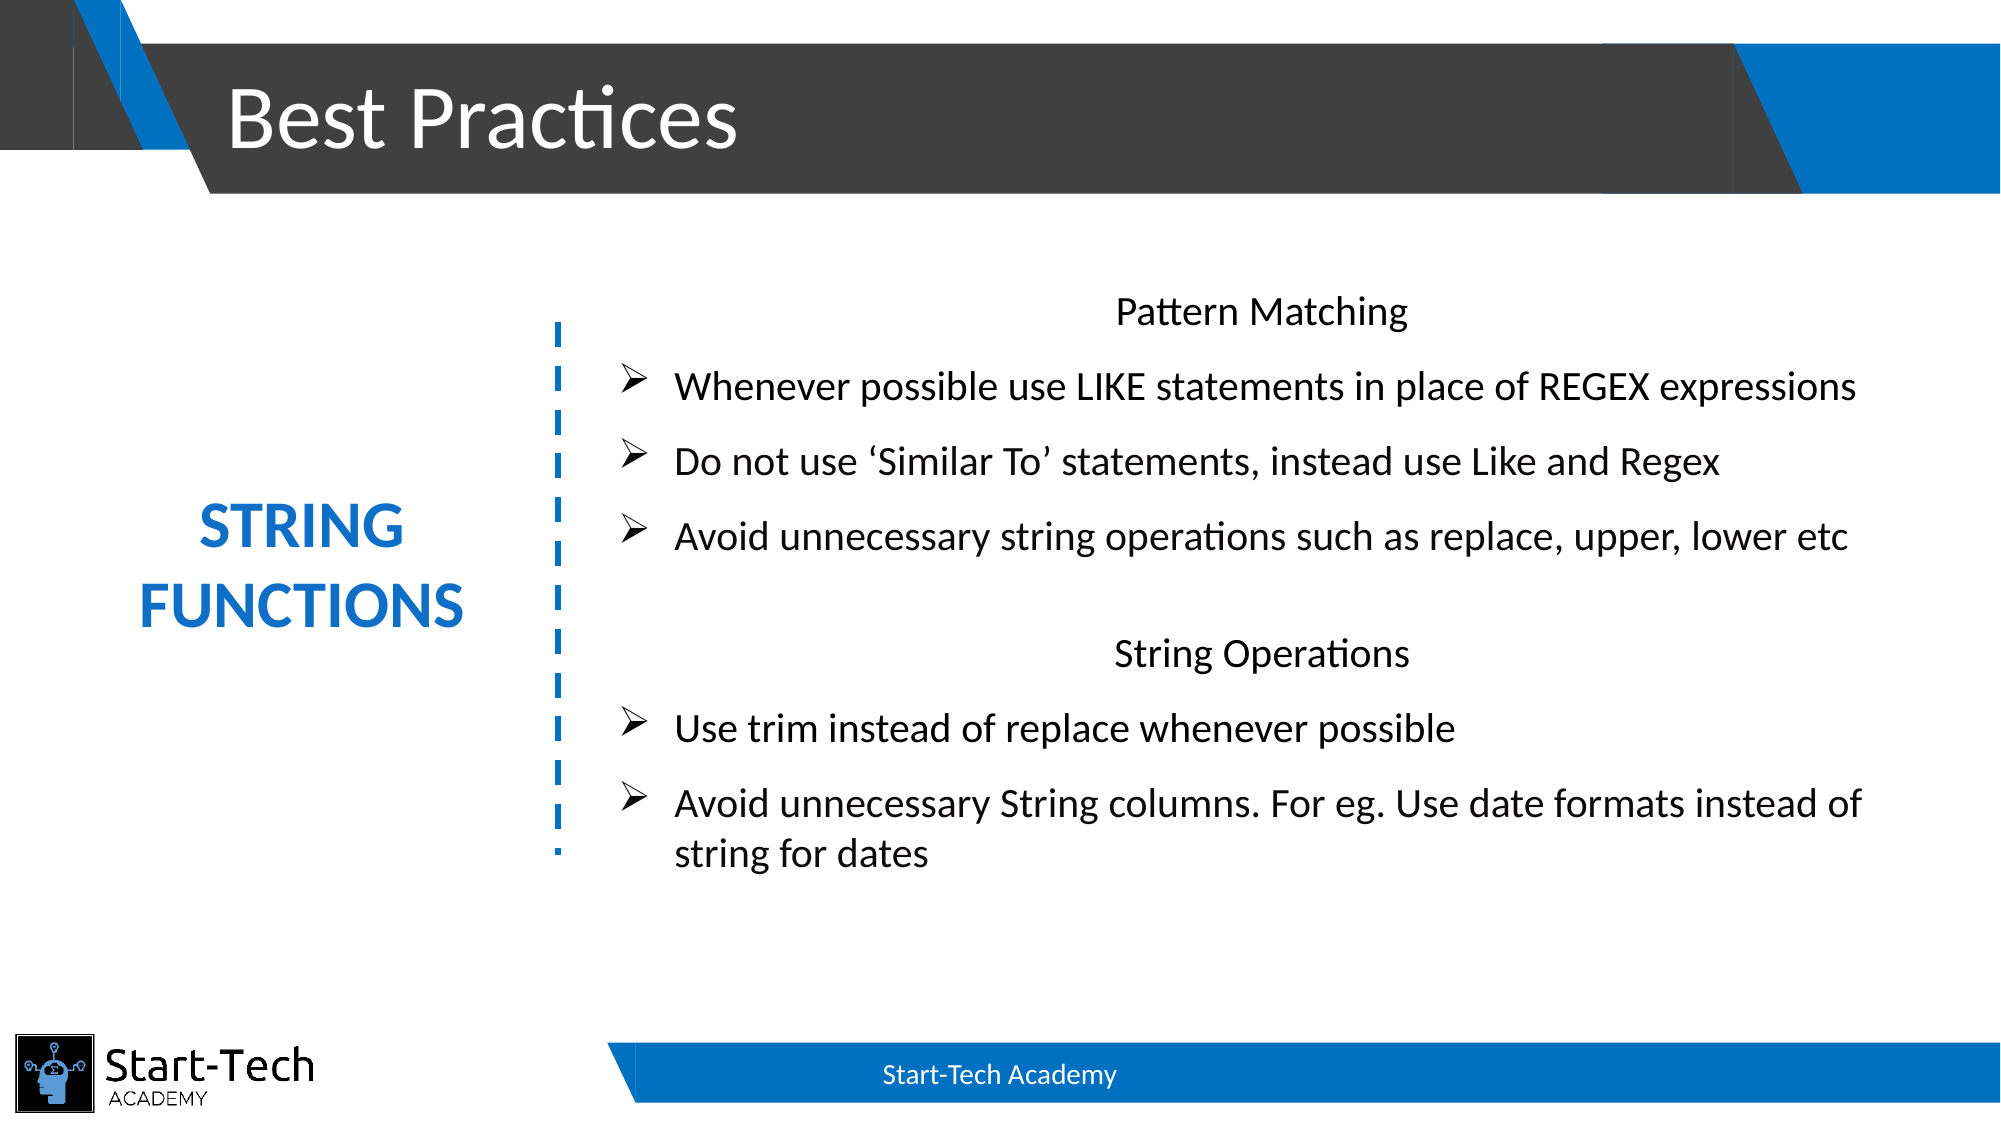

# Best Practices
Pattern Matching
Whenever possible use LIKE statements in place of REGEX expressions
Do not use ‘Similar To’ statements, instead use Like and Regex
Avoid unnecessary string operations such as replace, upper, lower etc
STRING
FUNCTIONS
String Operations
Use trim instead of replace whenever possible
Avoid unnecessary String columns. For eg. Use date formats instead of string for dates
Start-Tech Academy